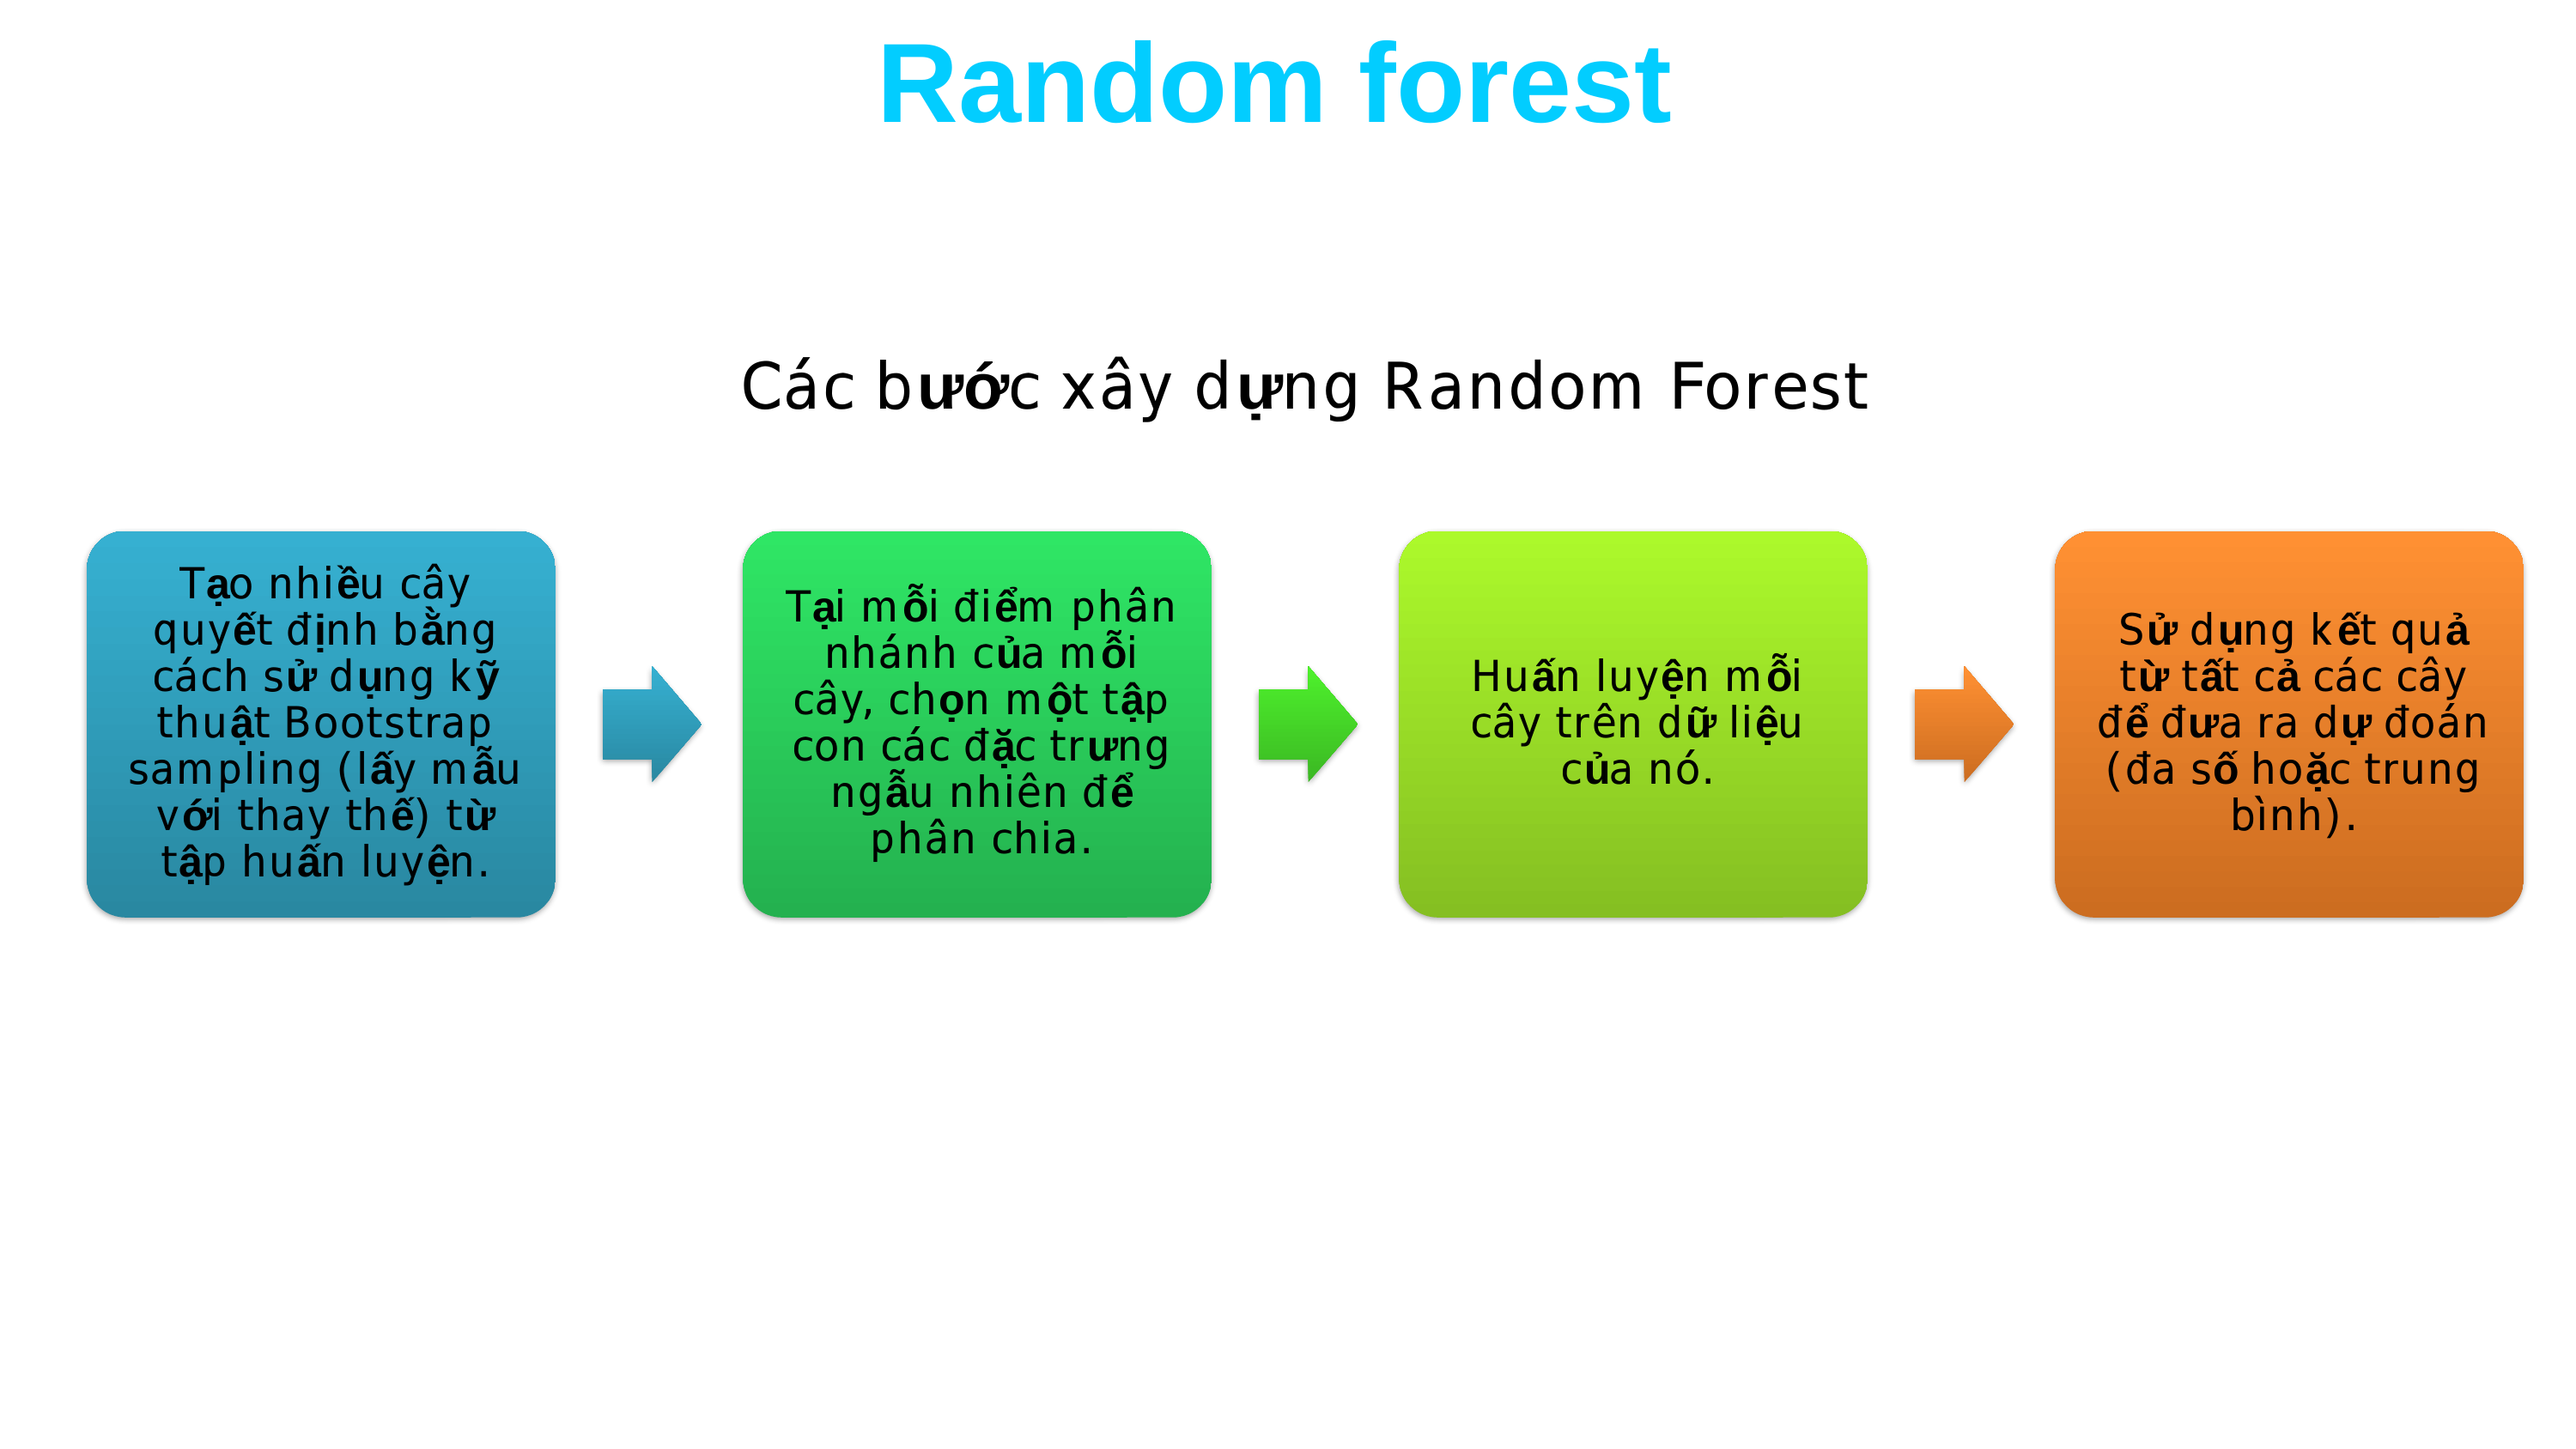

Random forest
Các bước xây dựng Random Forest
Tạo nhiều cây quyết định bằng cách sử dụng kỹ thuật Bootstrap sampling (lấy mẫu với thay thế) từ tập huấn luyện.

Tại mỗi điểm phân nhánh của mỗi cây, chọn một tập con các đặc trưng ngẫu nhiên để phân chia.

Huấn luyện mỗi cây trên dữ liệu của nó.

Sử dụng kết quả từ tất cả các cây để đưa ra dự đoán (đa số hoặc trung bình).